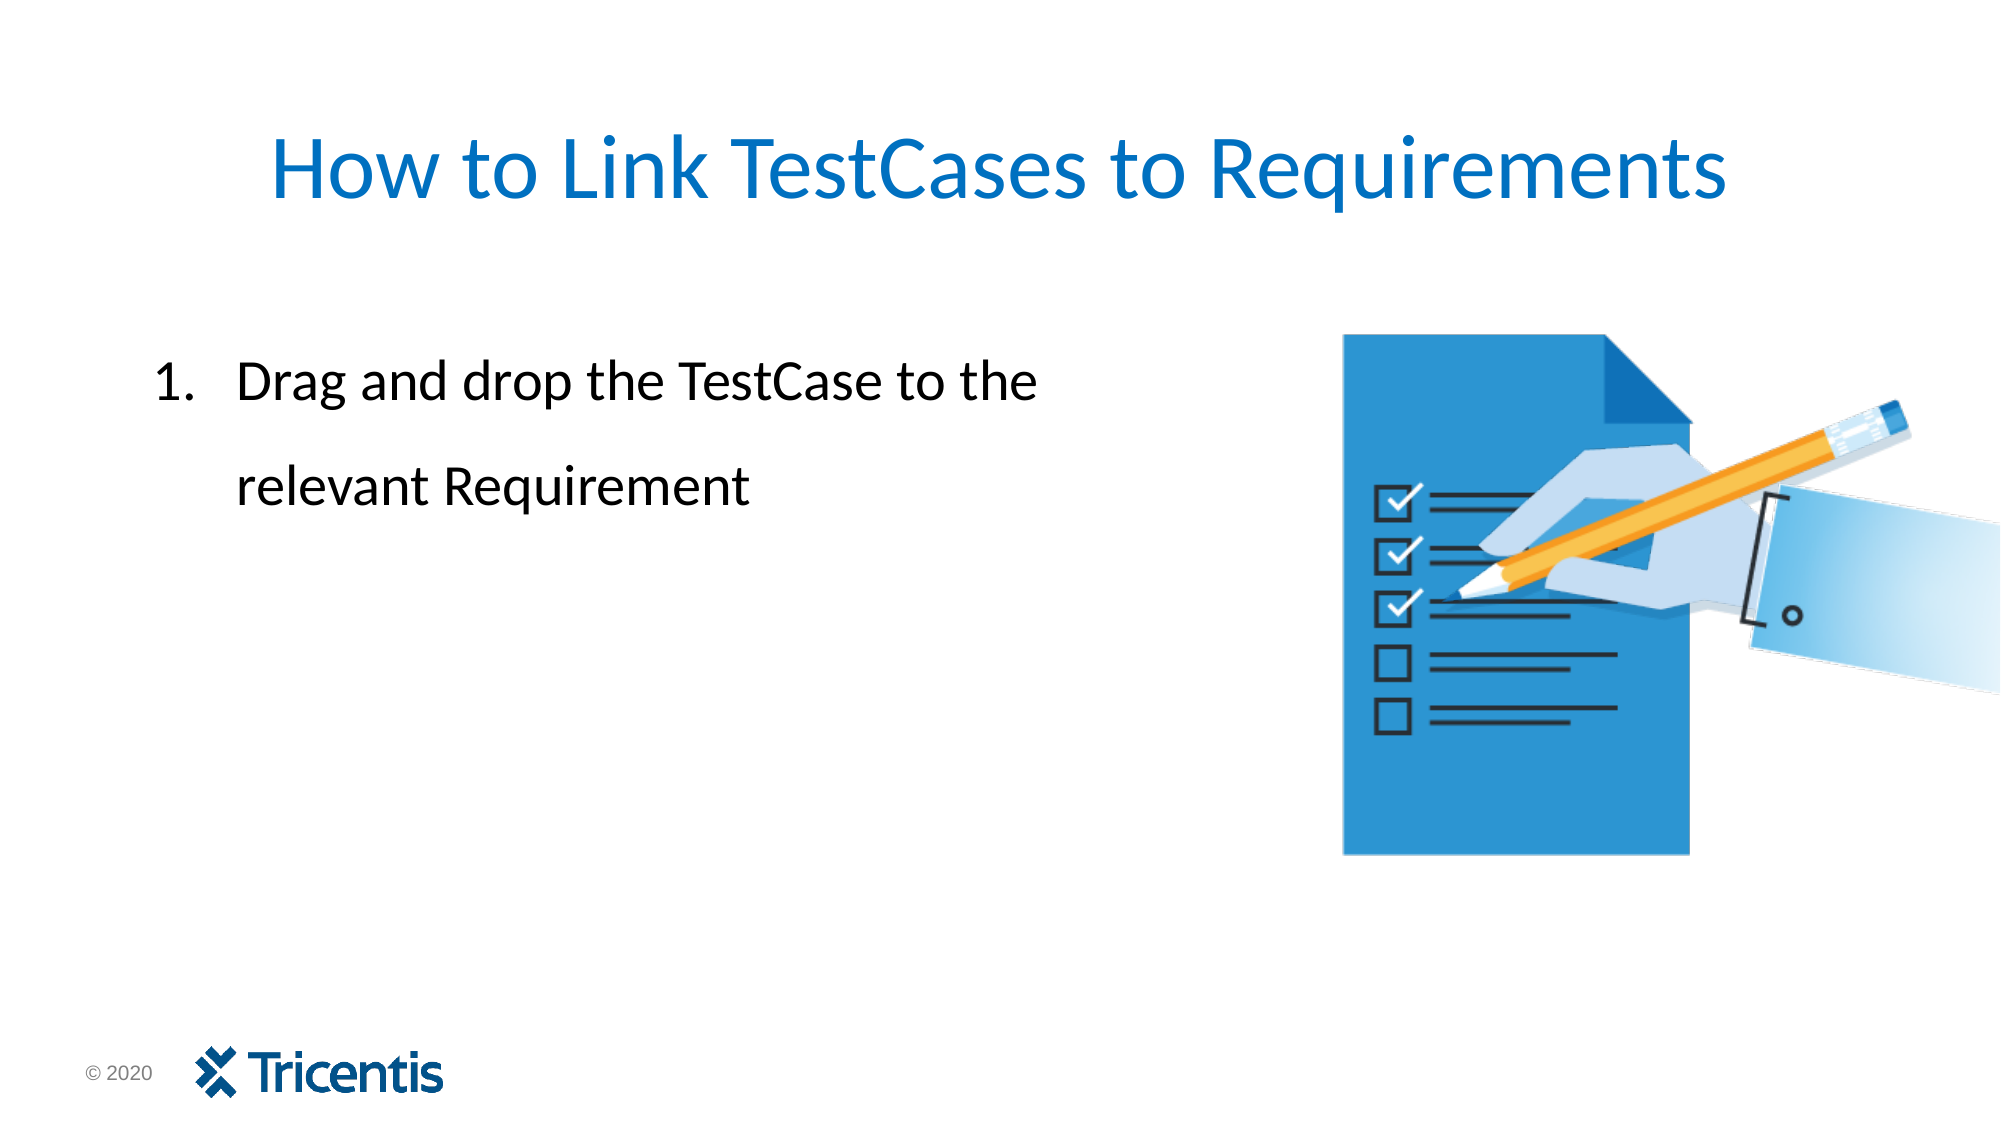

# How to Link TestCases to Requirements
Drag and drop the TestCase to the        relevant Requirement